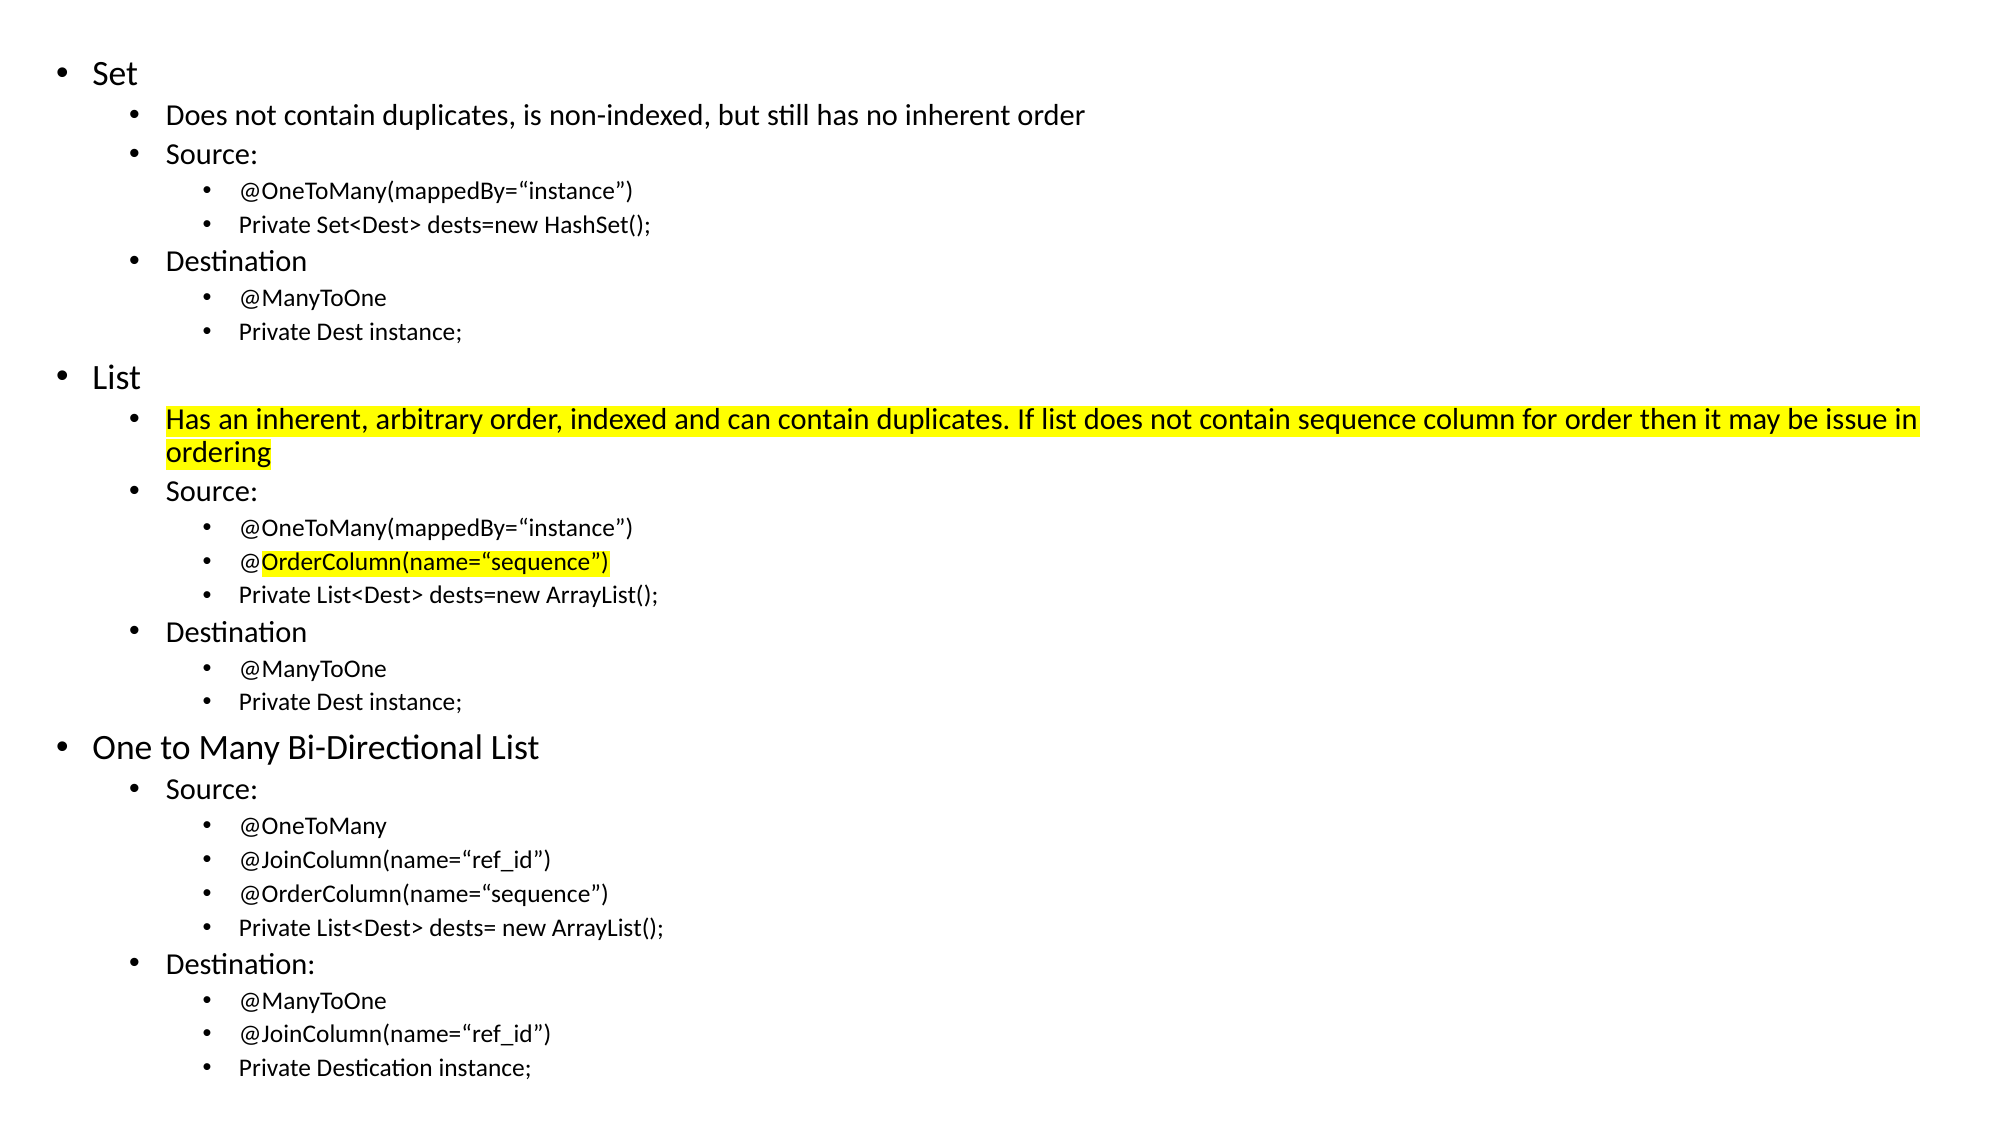

Set
Does not contain duplicates, is non-indexed, but still has no inherent order
Source:
@OneToMany(mappedBy=“instance”)
Private Set<Dest> dests=new HashSet();
Destination
@ManyToOne
Private Dest instance;
List
Has an inherent, arbitrary order, indexed and can contain duplicates. If list does not contain sequence column for order then it may be issue in ordering
Source:
@OneToMany(mappedBy=“instance”)
@OrderColumn(name=“sequence”)
Private List<Dest> dests=new ArrayList();
Destination
@ManyToOne
Private Dest instance;
One to Many Bi-Directional List
Source:
@OneToMany
@JoinColumn(name=“ref_id”)
@OrderColumn(name=“sequence”)
Private List<Dest> dests= new ArrayList();
Destination:
@ManyToOne
@JoinColumn(name=“ref_id”)
Private Destication instance;